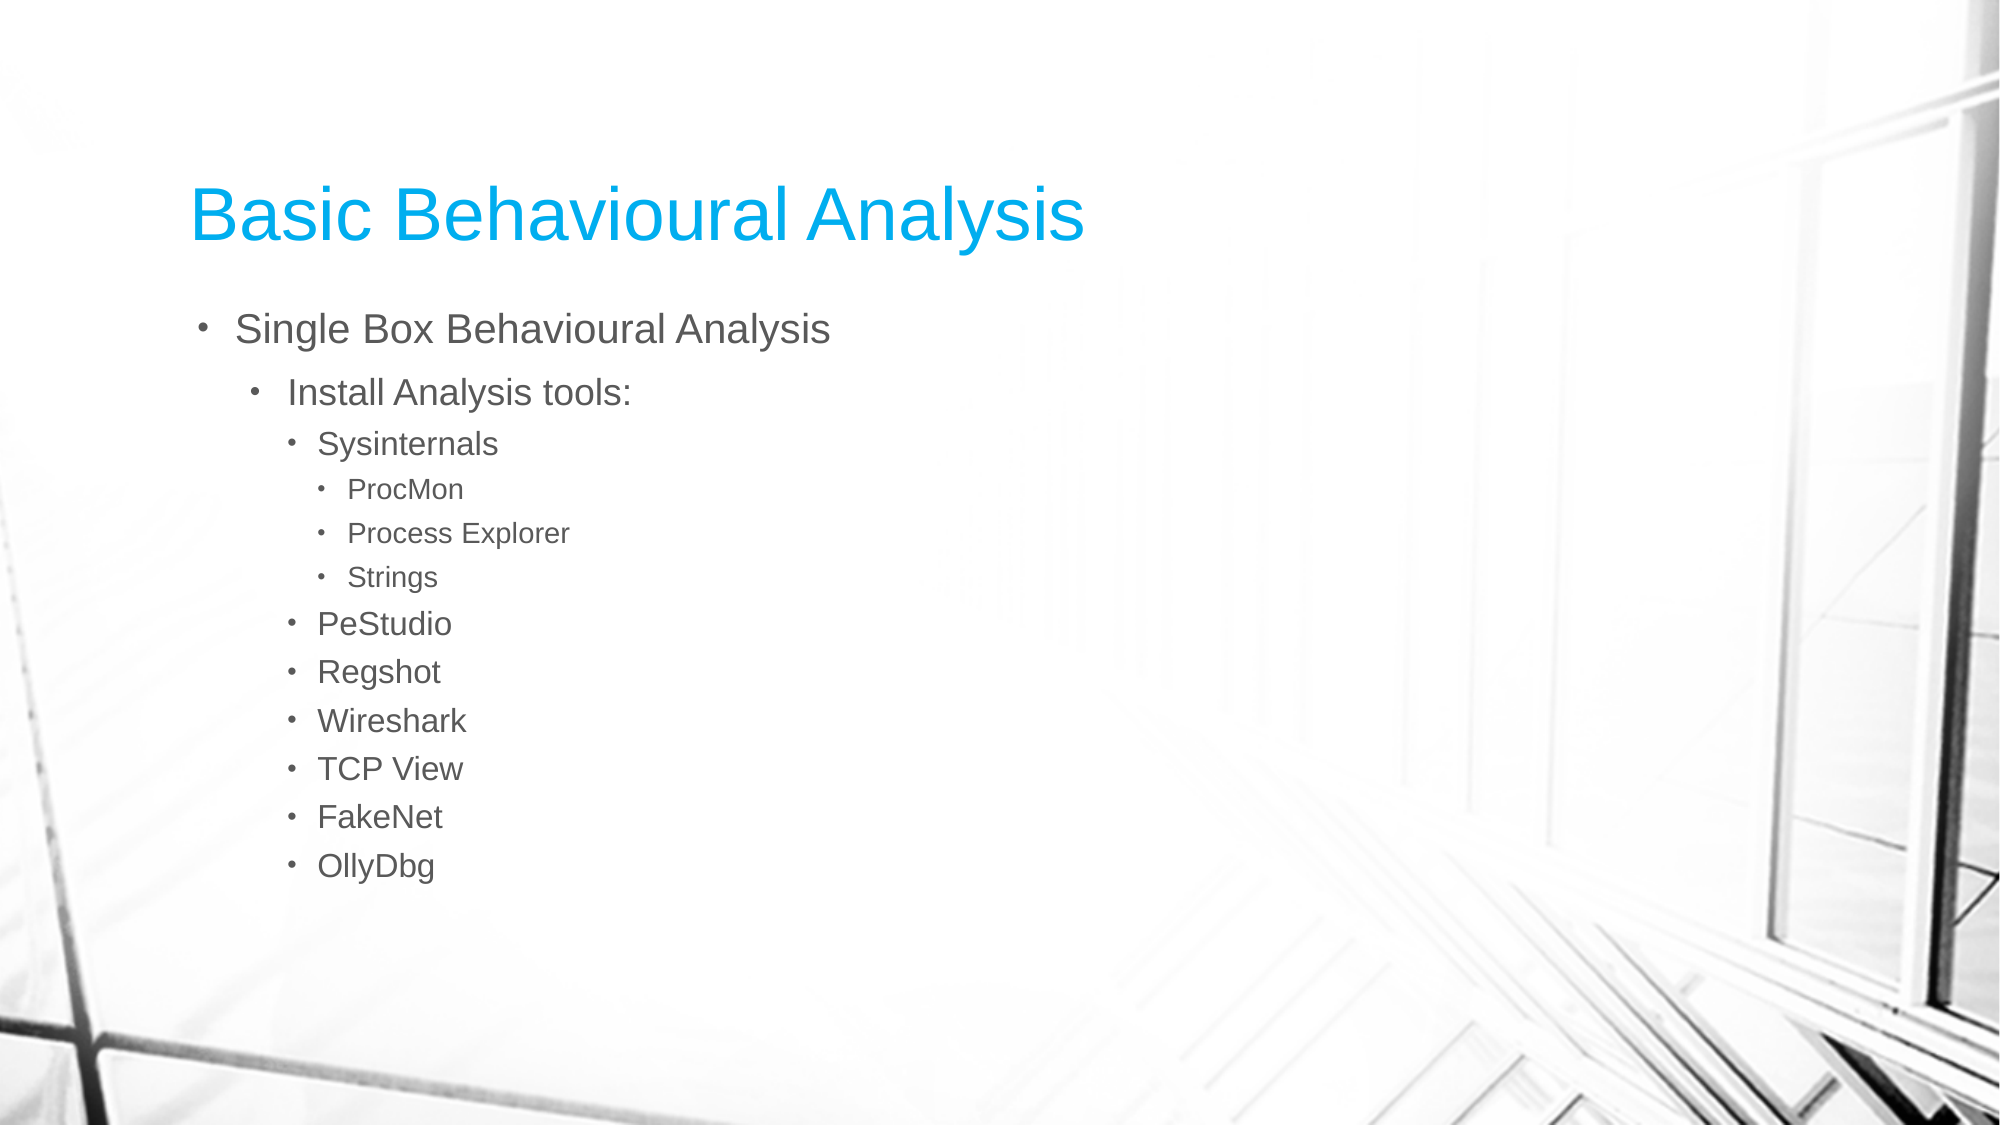

# Basic Behavioural Analysis
Single Box Behavioural Analysis
Install Analysis tools:
Sysinternals
ProcMon
Process Explorer
Strings
PeStudio
Regshot
Wireshark
TCP View
FakeNet
OllyDbg